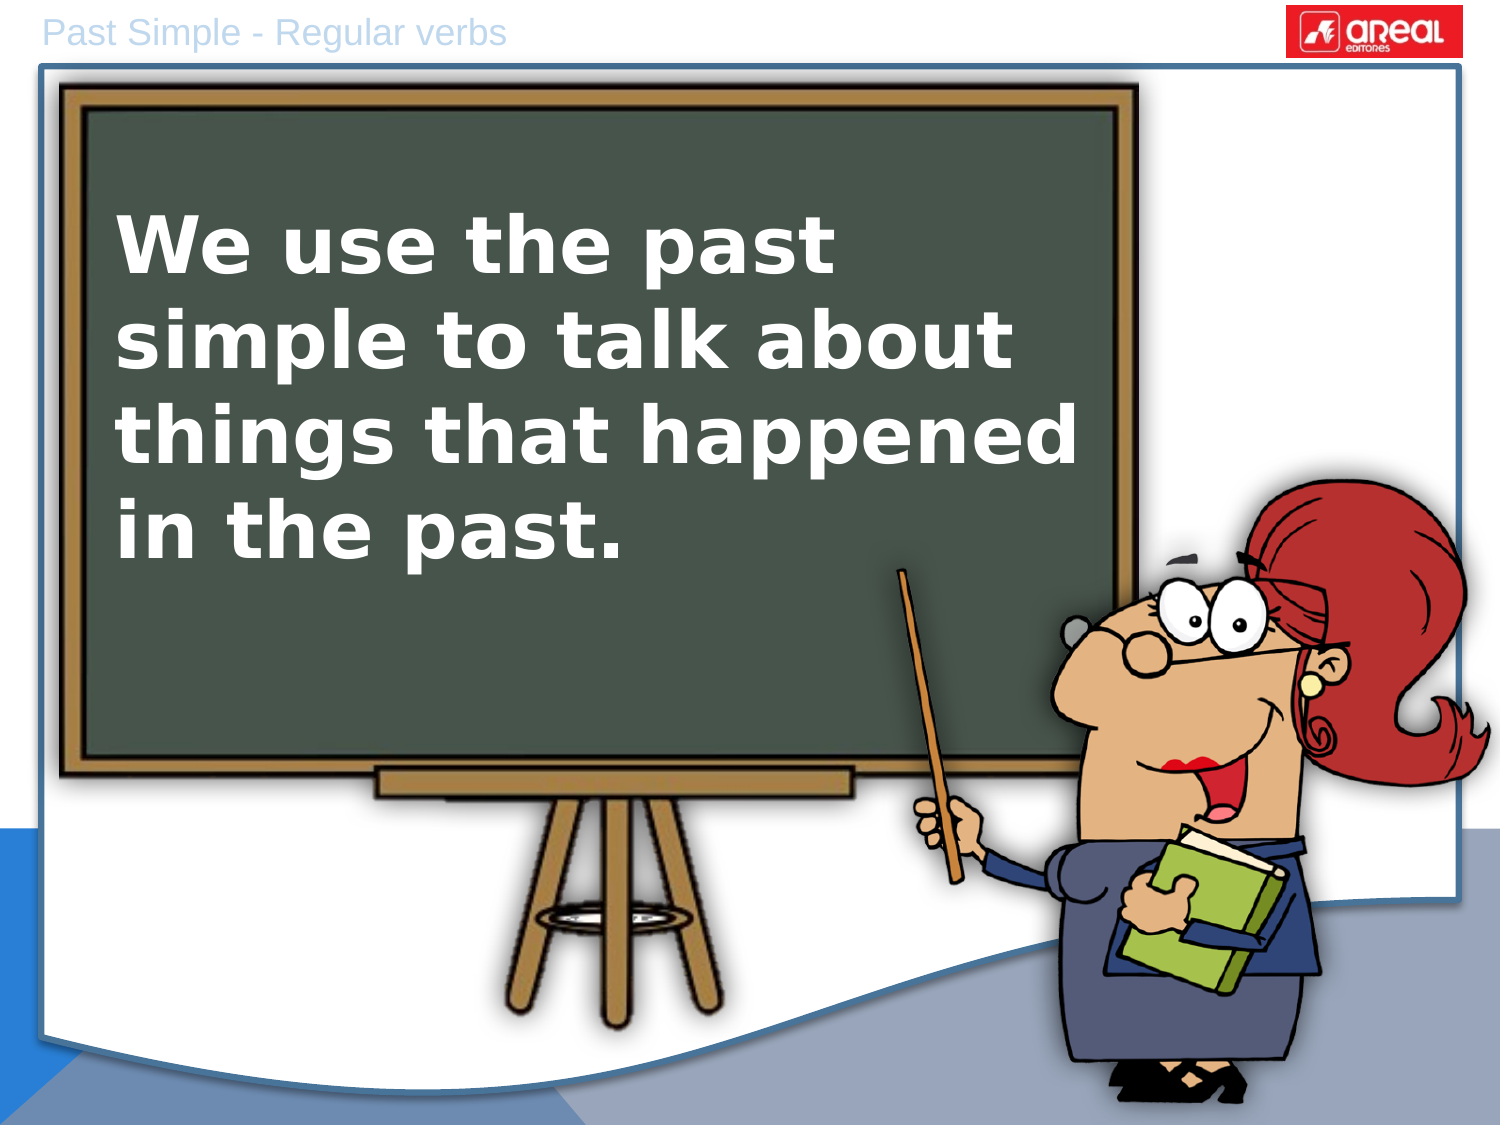

We use the past simple to talk about things that happened in the past.